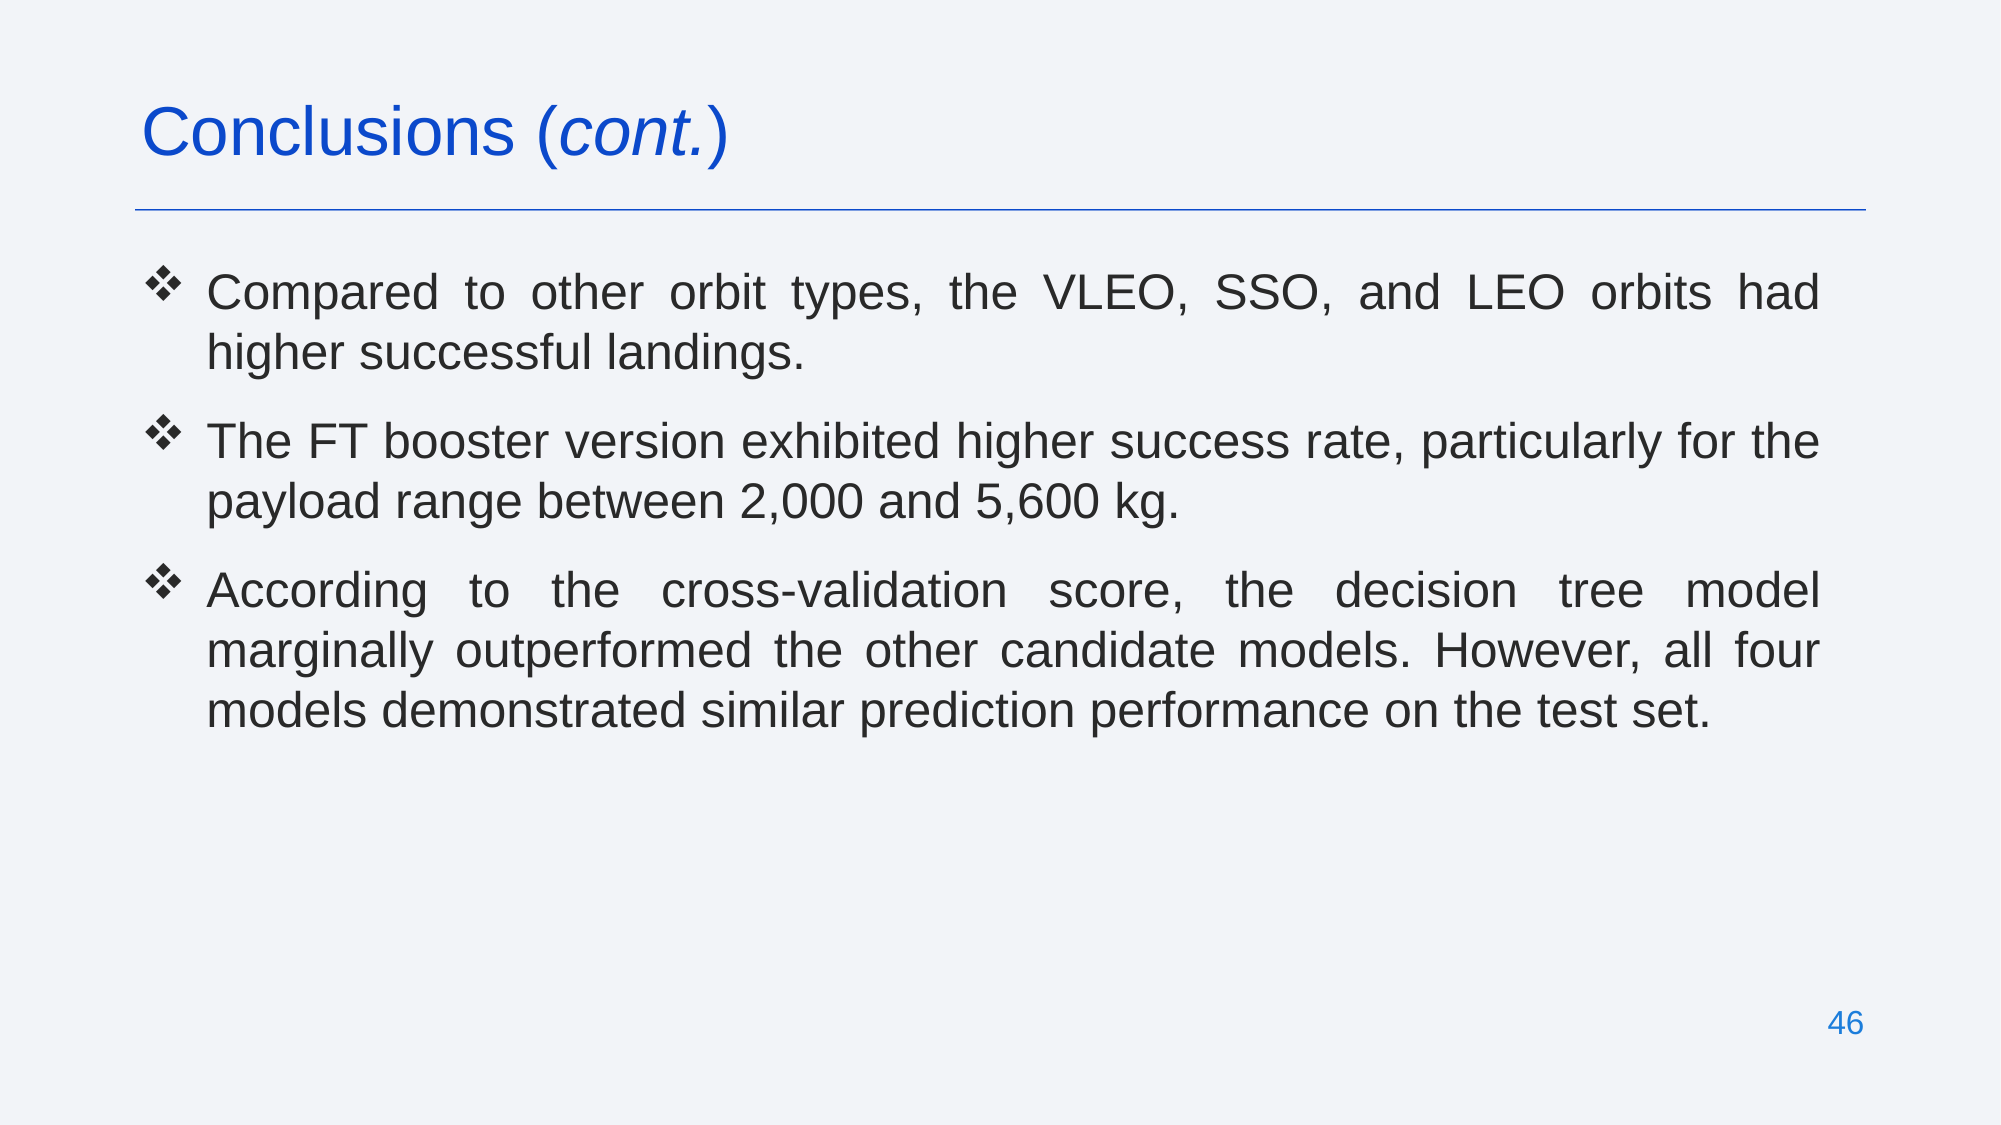

Conclusions (cont.)
Compared to other orbit types, the VLEO, SSO, and LEO orbits had higher successful landings.
The FT booster version exhibited higher success rate, particularly for the payload range between 2,000 and 5,600 kg.
According to the cross-validation score, the decision tree model marginally outperformed the other candidate models. However, all four models demonstrated similar prediction performance on the test set.
46